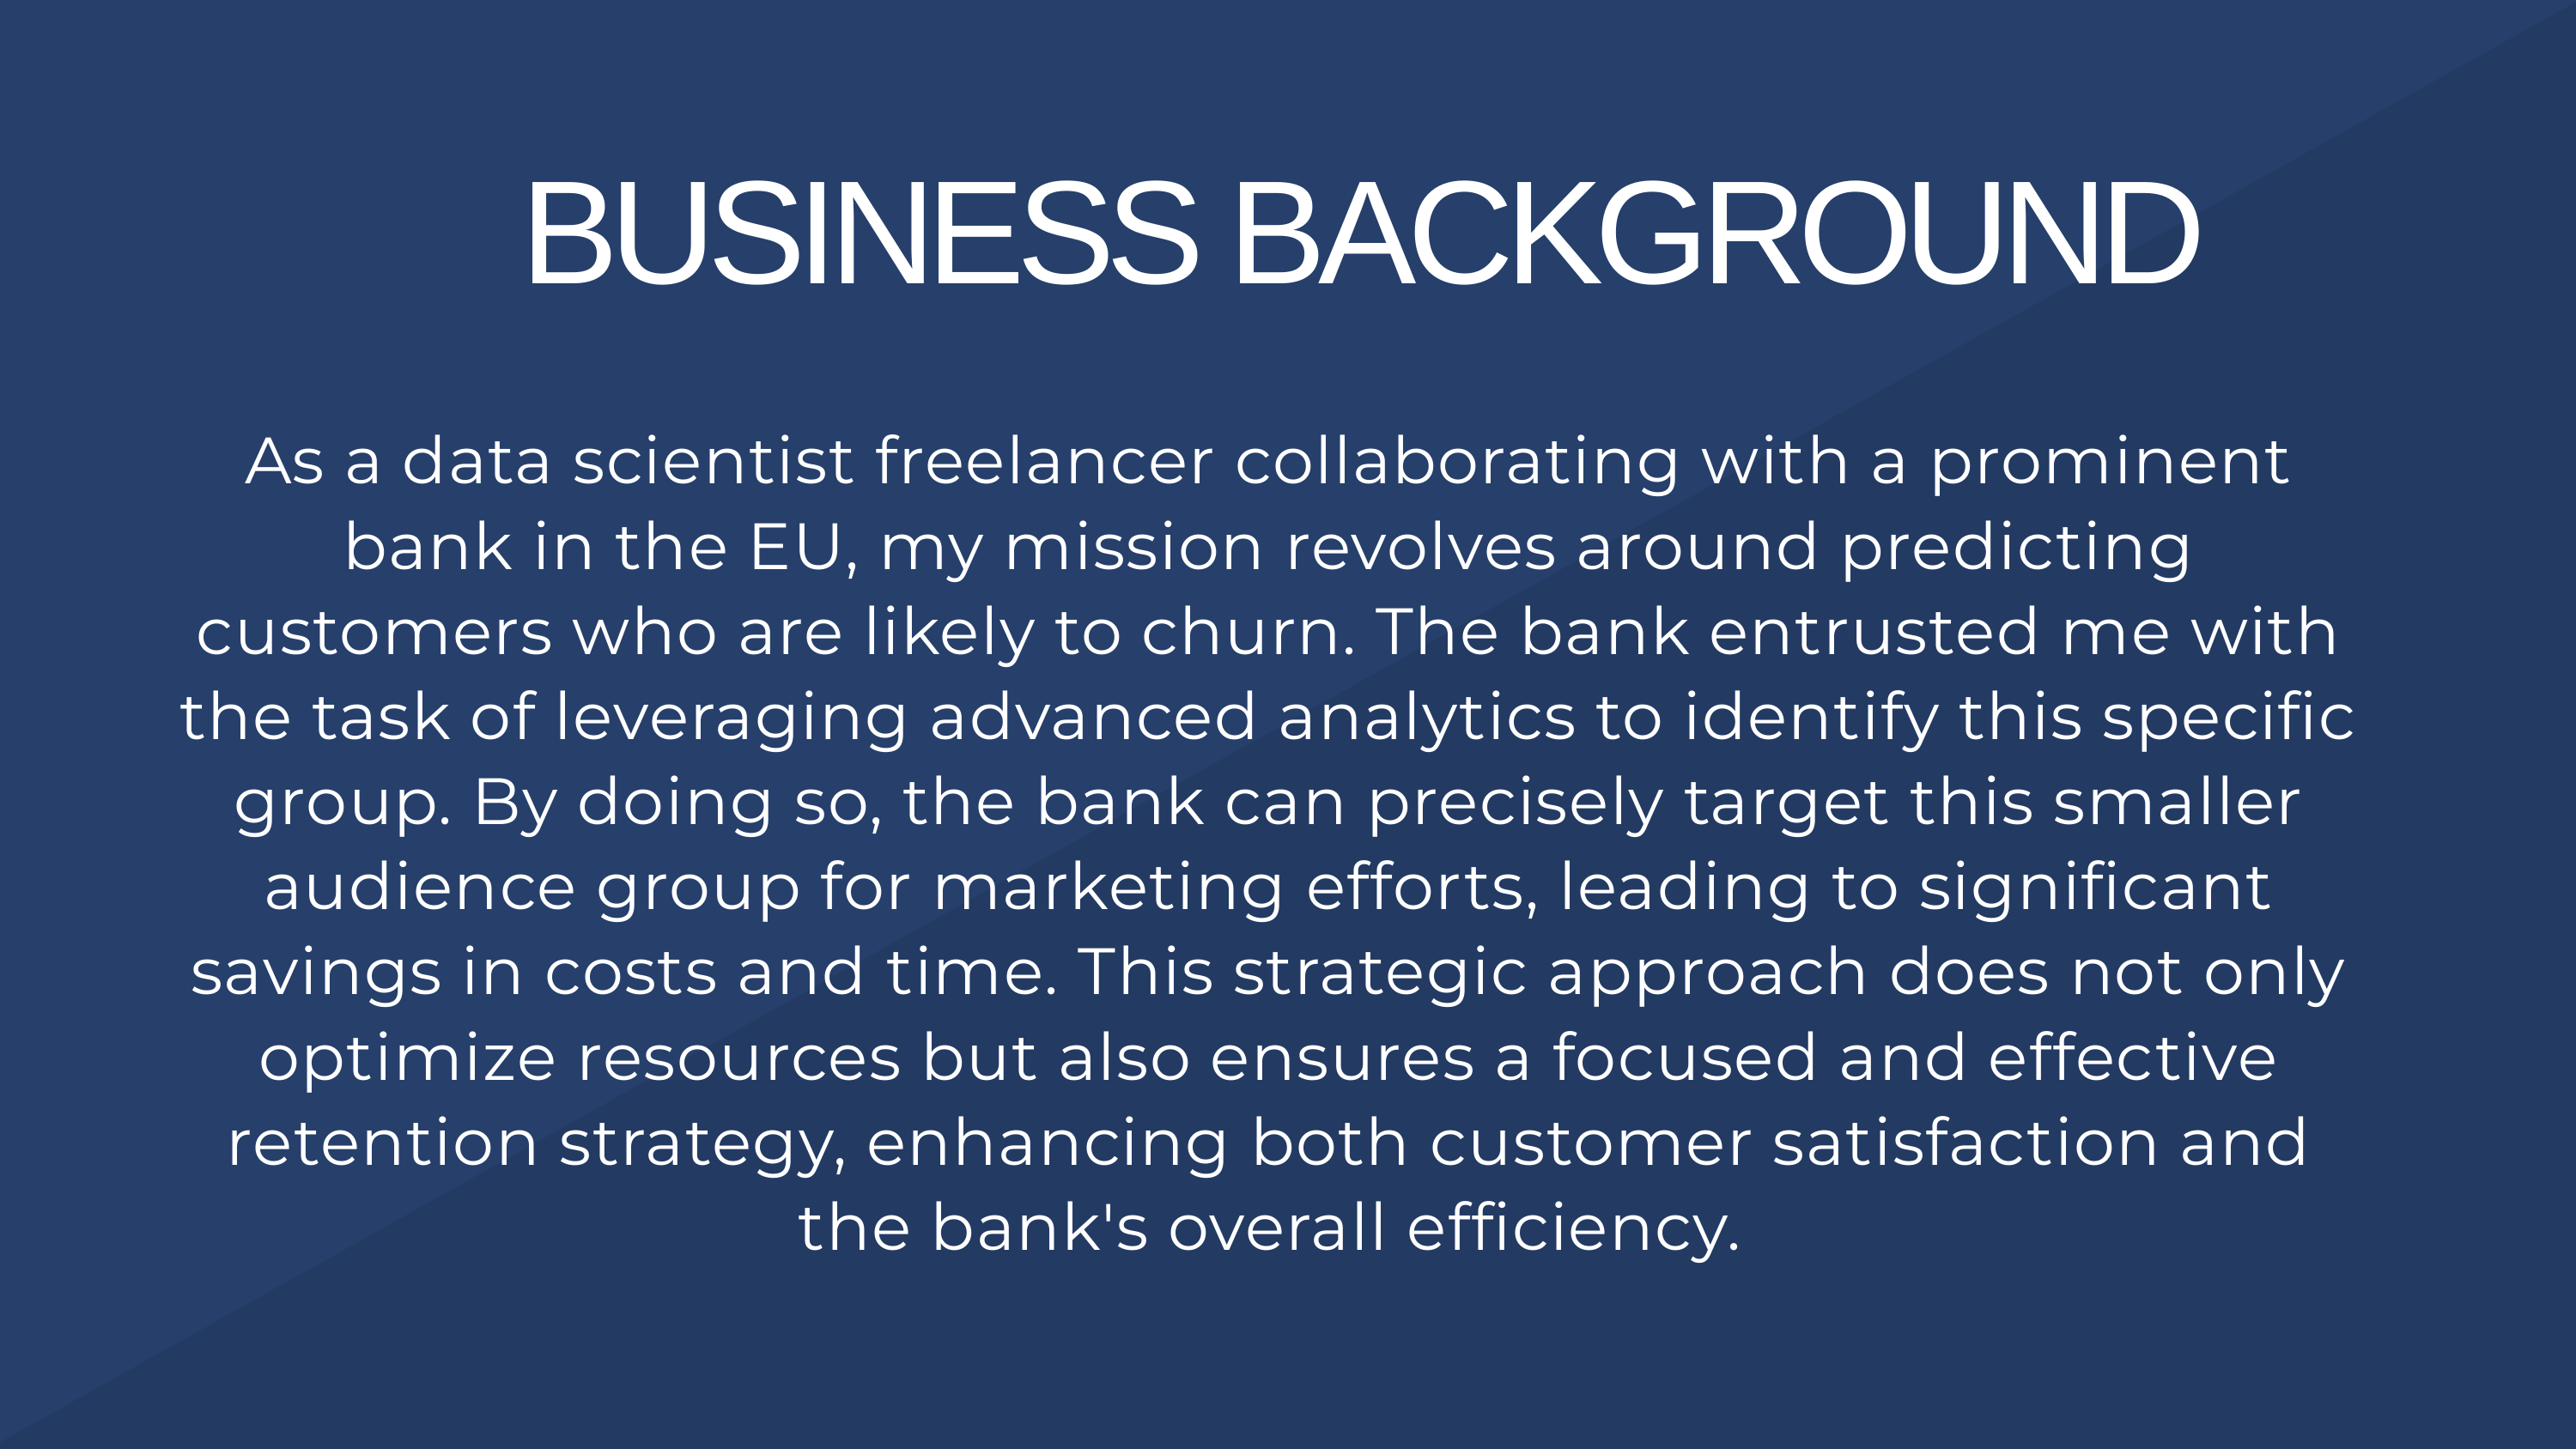

BUSINESS BACKGROUND
As a data scientist freelancer collaborating with a prominent bank in the EU, my mission revolves around predicting customers who are likely to churn. The bank entrusted me with the task of leveraging advanced analytics to identify this specific group. By doing so, the bank can precisely target this smaller audience group for marketing efforts, leading to significant savings in costs and time. This strategic approach does not only optimize resources but also ensures a focused and effective retention strategy, enhancing both customer satisfaction and the bank's overall efficiency.